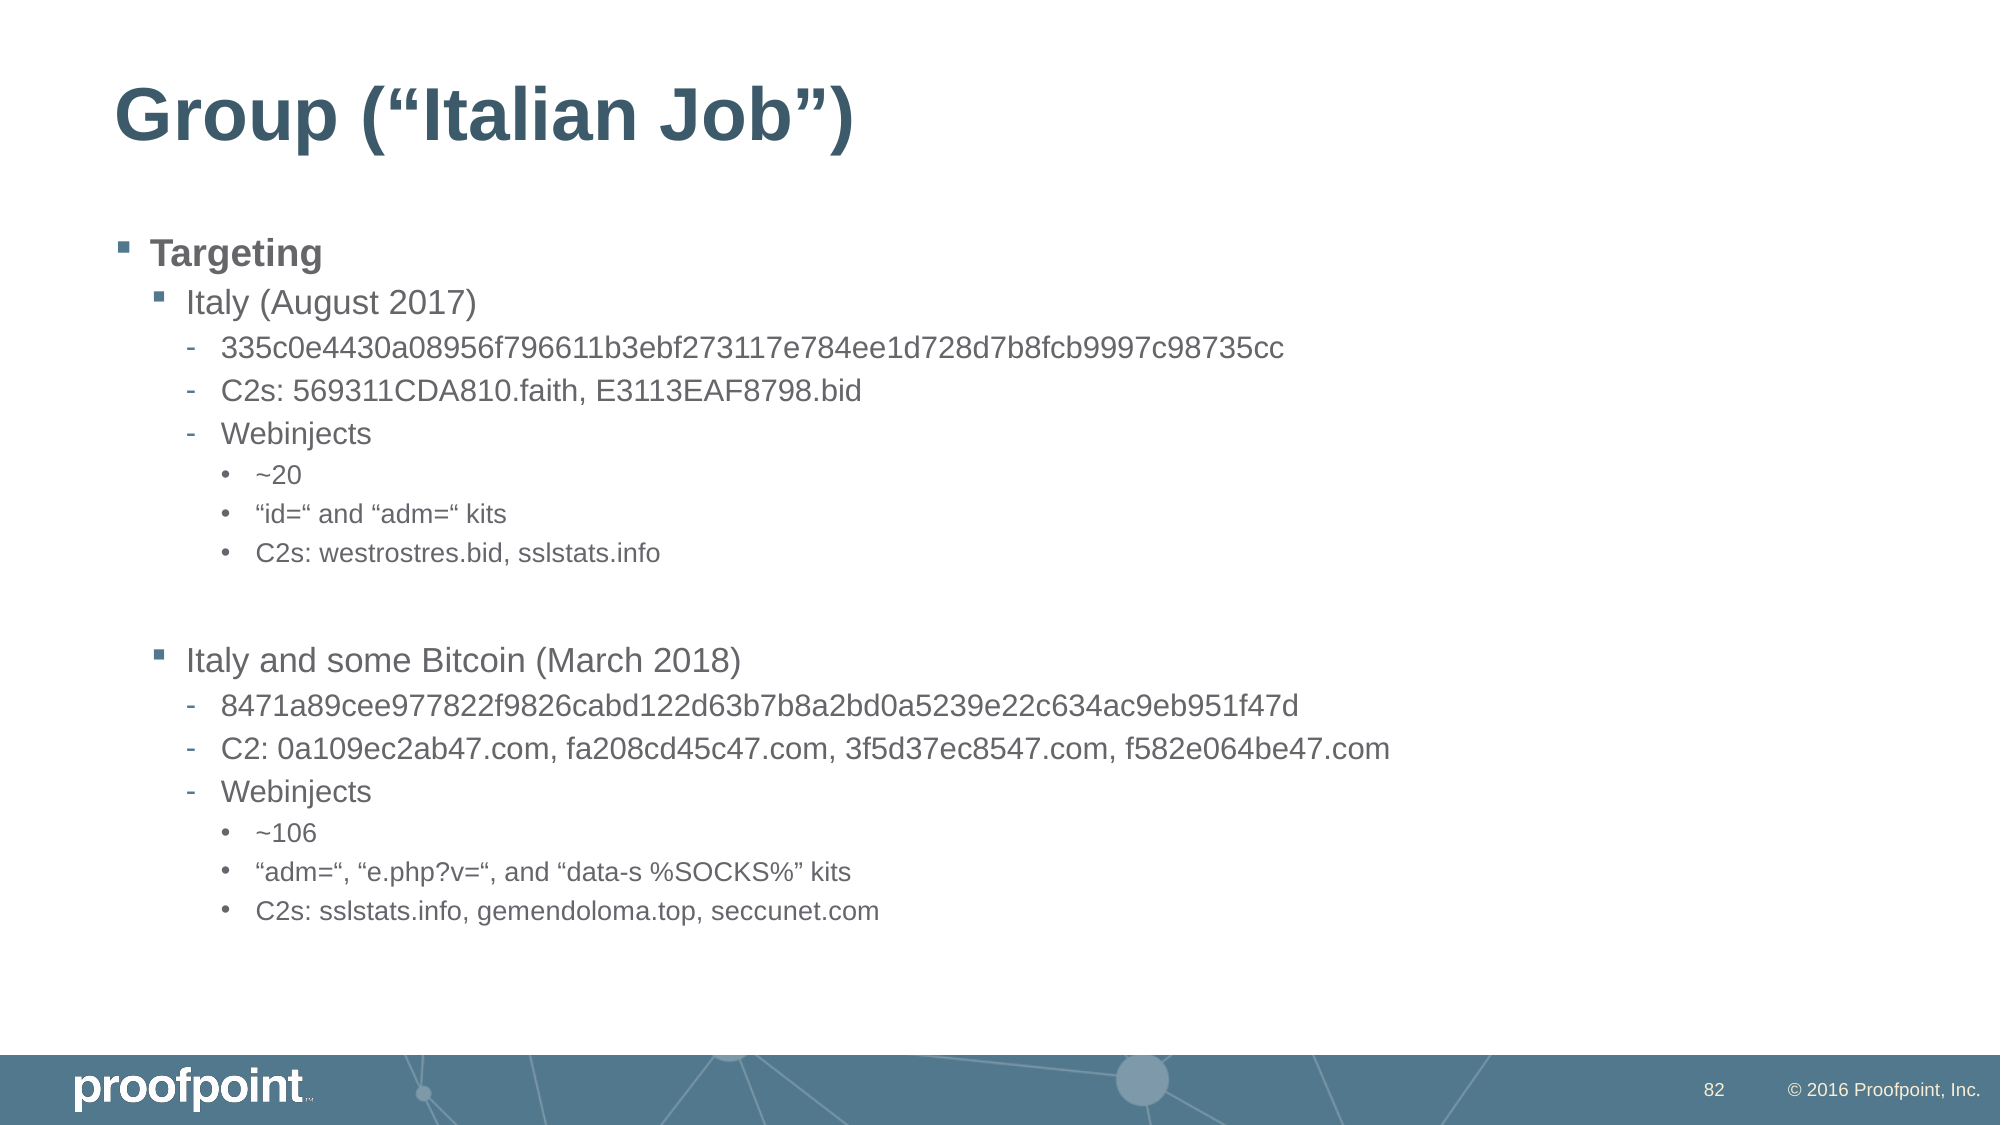

# Group (“Italian Job”)
Targeting
Italy (August 2017)
335c0e4430a08956f796611b3ebf273117e784ee1d728d7b8fcb9997c98735cc
C2s: 569311CDA810.faith, E3113EAF8798.bid
Webinjects
~20
“id=“ and “adm=“ kits
C2s: westrostres.bid, sslstats.info

Italy and some Bitcoin (March 2018)
8471a89cee977822f9826cabd122d63b7b8a2bd0a5239e22c634ac9eb951f47d
C2: 0a109ec2ab47.com, fa208cd45c47.com, 3f5d37ec8547.com, f582e064be47.com
Webinjects
~106
“adm=“, “e.php?v=“, and “data-s %SOCKS%” kits
C2s: sslstats.info, gemendoloma.top, seccunet.com